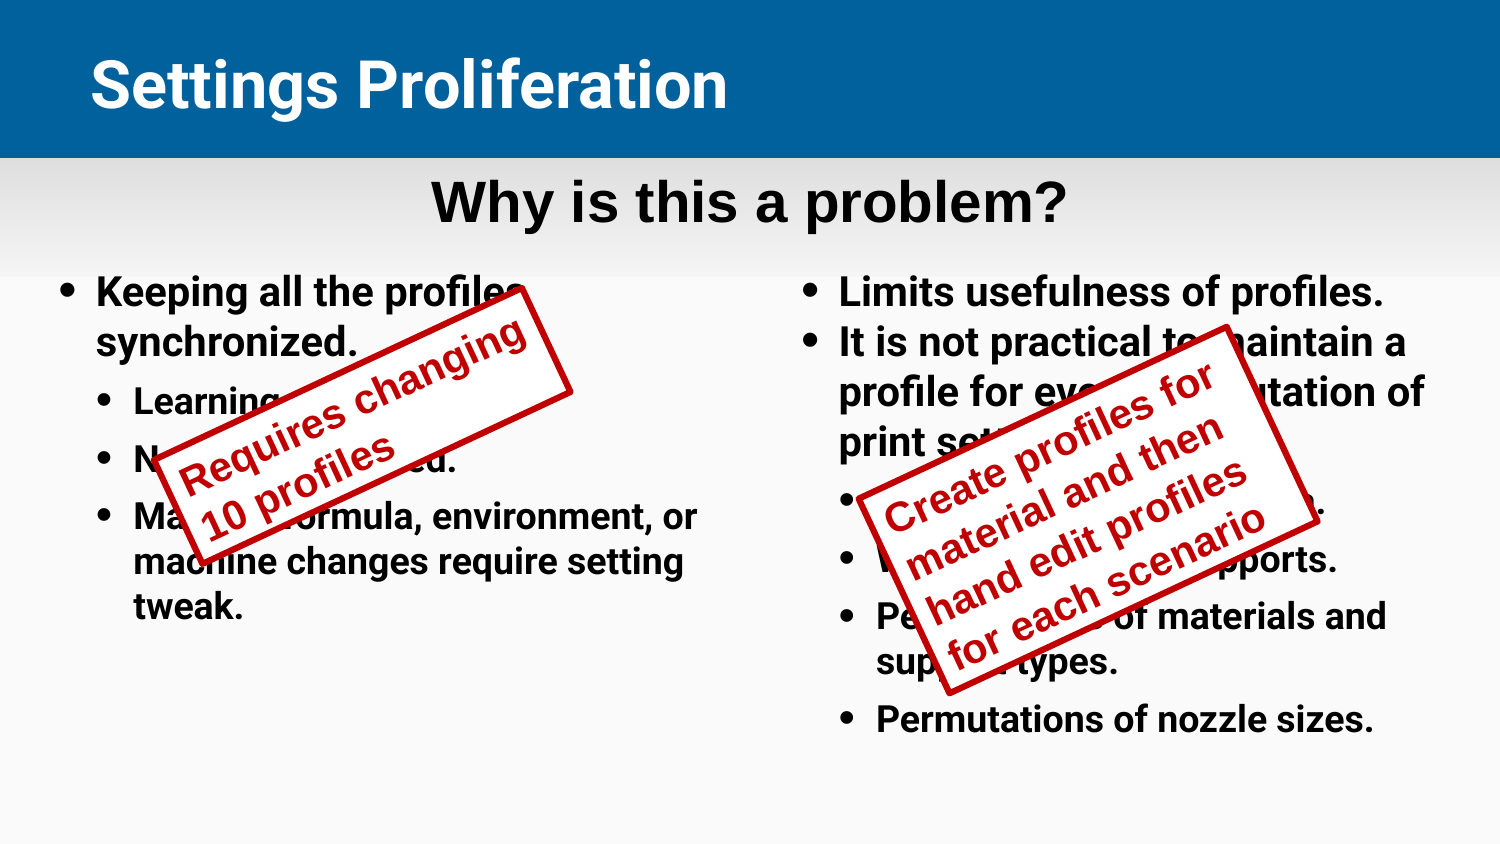

# Settings Proliferation
Why is this a problem?

Keeping all the profiles synchronized.
Learning a new setting.
New setting added.
Material formula, environment, or machine changes require setting tweak.

Limits usefulness of profiles.
It is not practical to maintain a profile for every permutation of print settings.
PLA, PETG, ABS, et cetera.
With and with out supports.
Permutations of materials and support types.
Permutations of nozzle sizes.

Requires changing 10 profiles
Create profiles for material and then hand edit profiles for each scenario